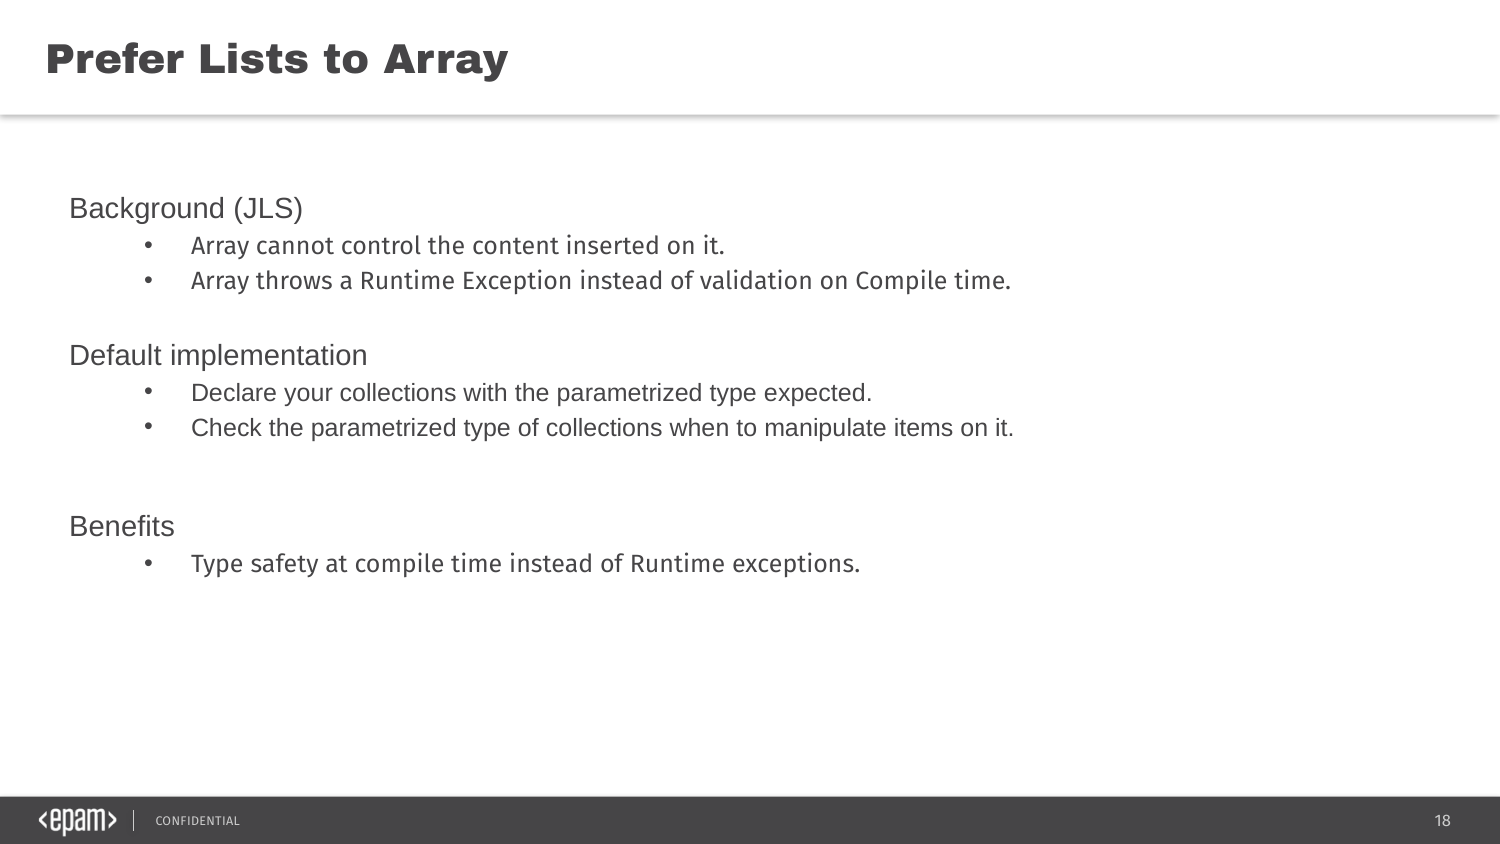

Prefer Lists to Array
Background (JLS)
Array cannot control the content inserted on it.
Array throws a Runtime Exception instead of validation on Compile time.

Default implementation
Declare your collections with the parametrized type expected.
Check the parametrized type of collections when to manipulate items on it.

Benefits
Type safety at compile time instead of Runtime exceptions.